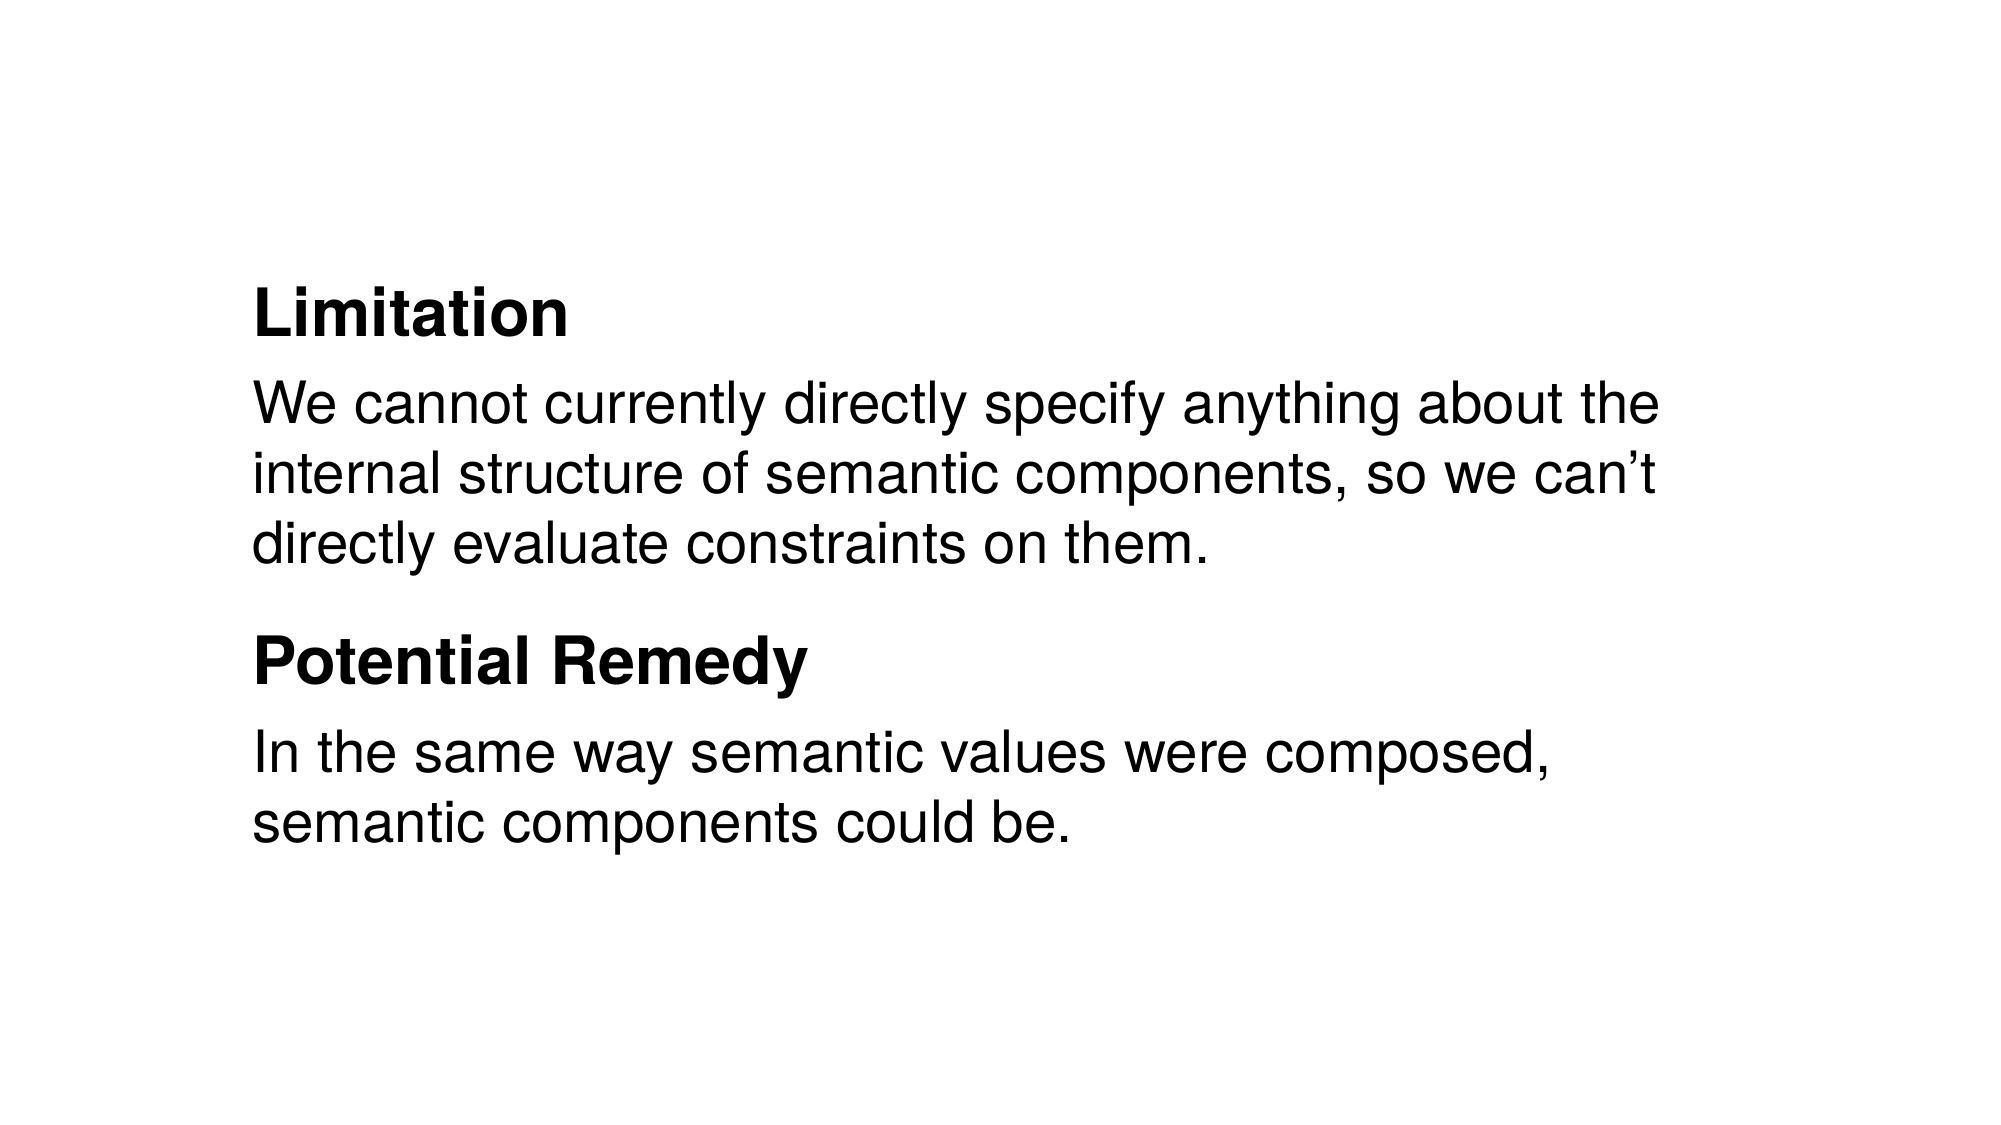

Limitation
We cannot currently directly specify anything about the internal structure of semantic components, so we can’t directly evaluate constraints on them.
Potential Remedy
In the same way semantic values were composed, semantic components could be.